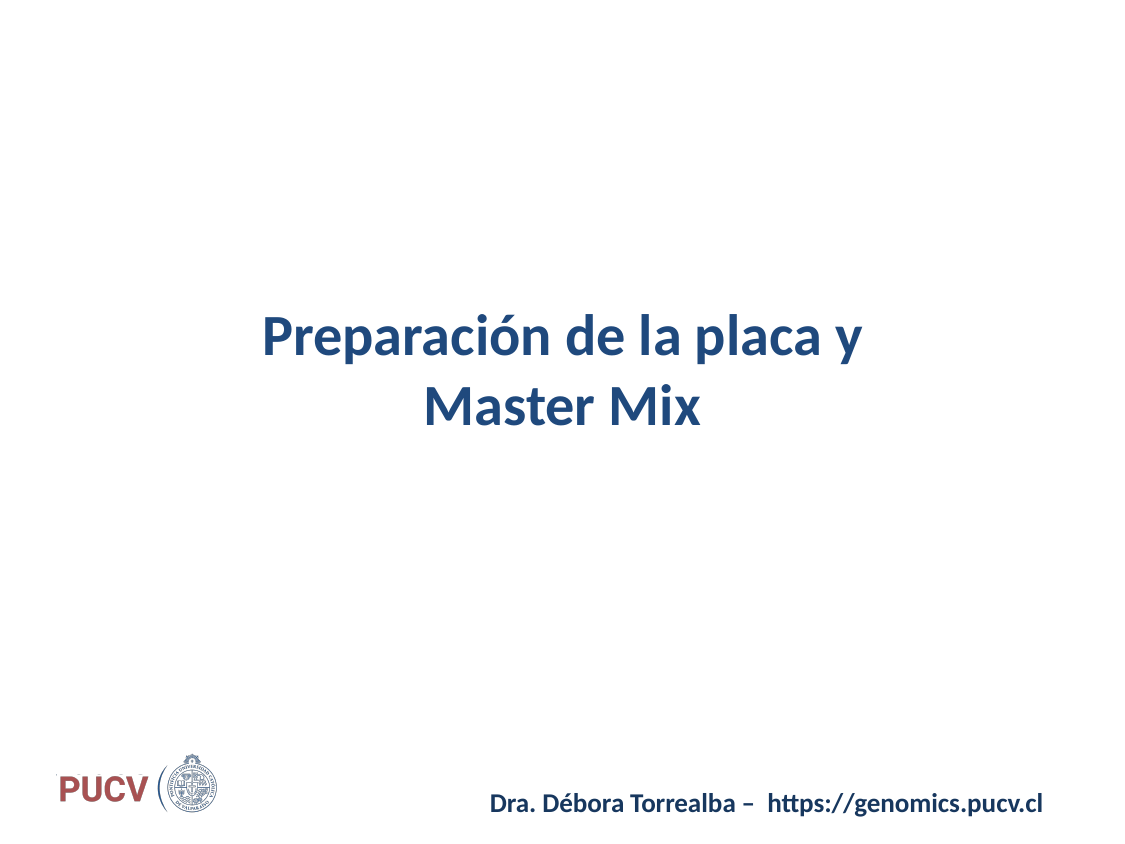

# Preparación de la placa y Master Mix